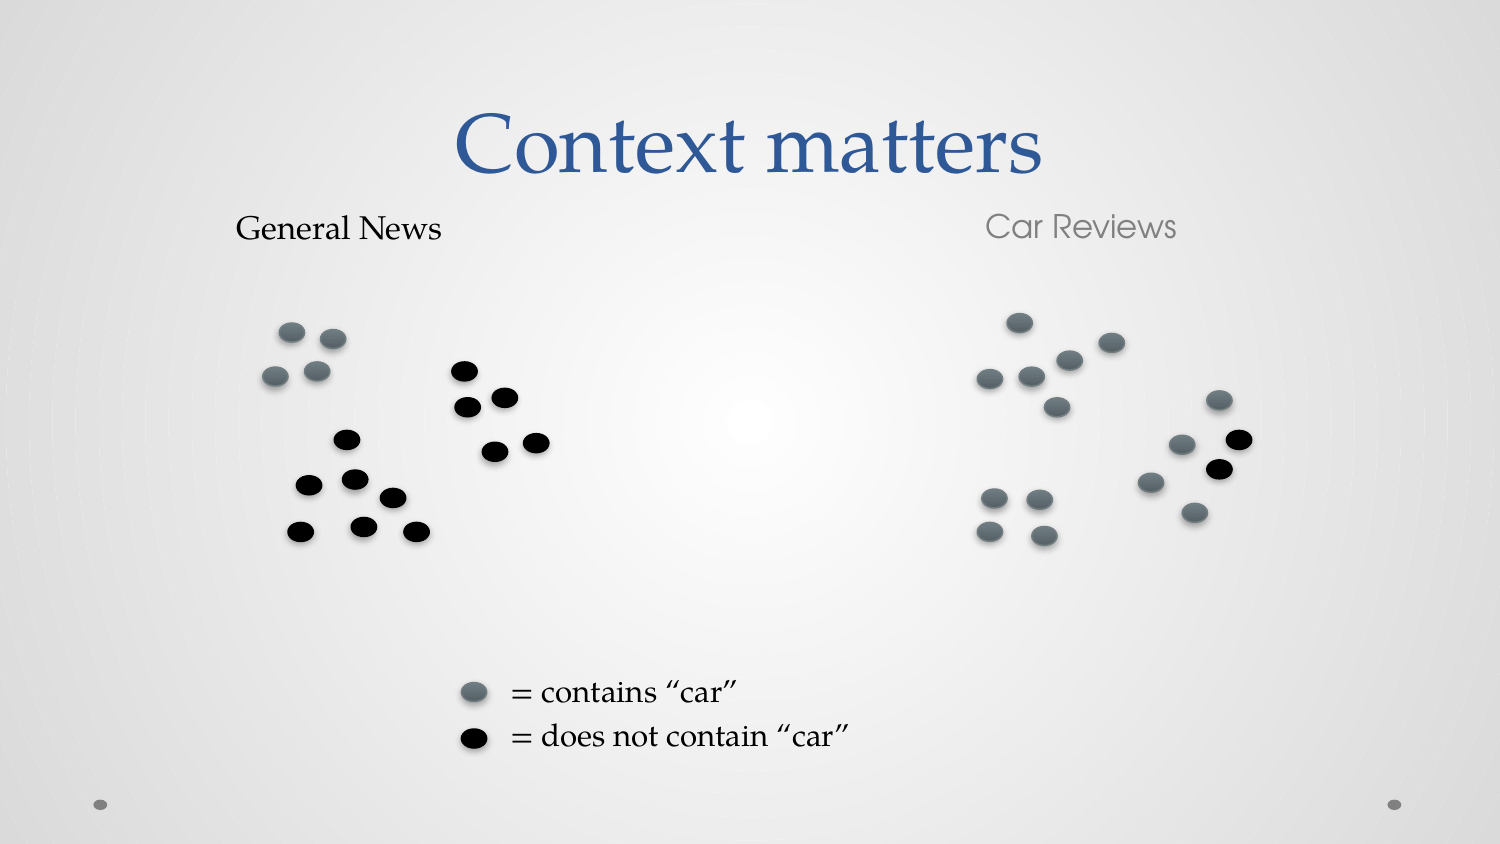

# Context matters
Car Reviews
General News

= contains “car”
= does not contain “car”